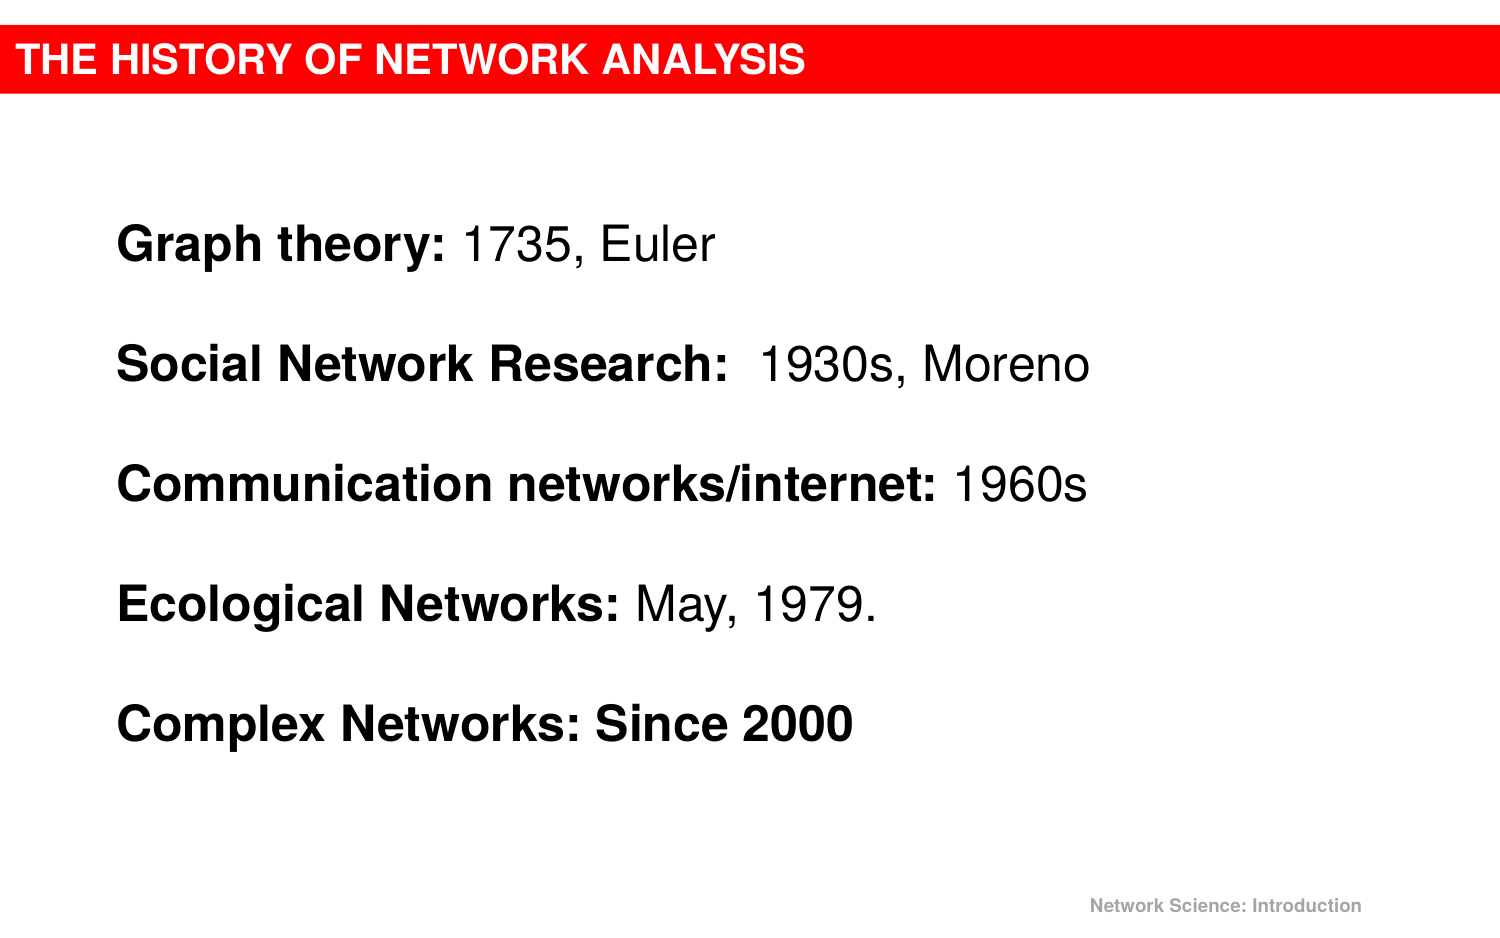

THE HISTORY OF NETWORK ANALYSIS

Graph theory: 1735, Euler

Social Network Research:  1930s, Moreno

Communication networks/internet: 1960s

Ecological Networks: May, 1979.

Complex Networks: Since 2000

Network Science: Introduction